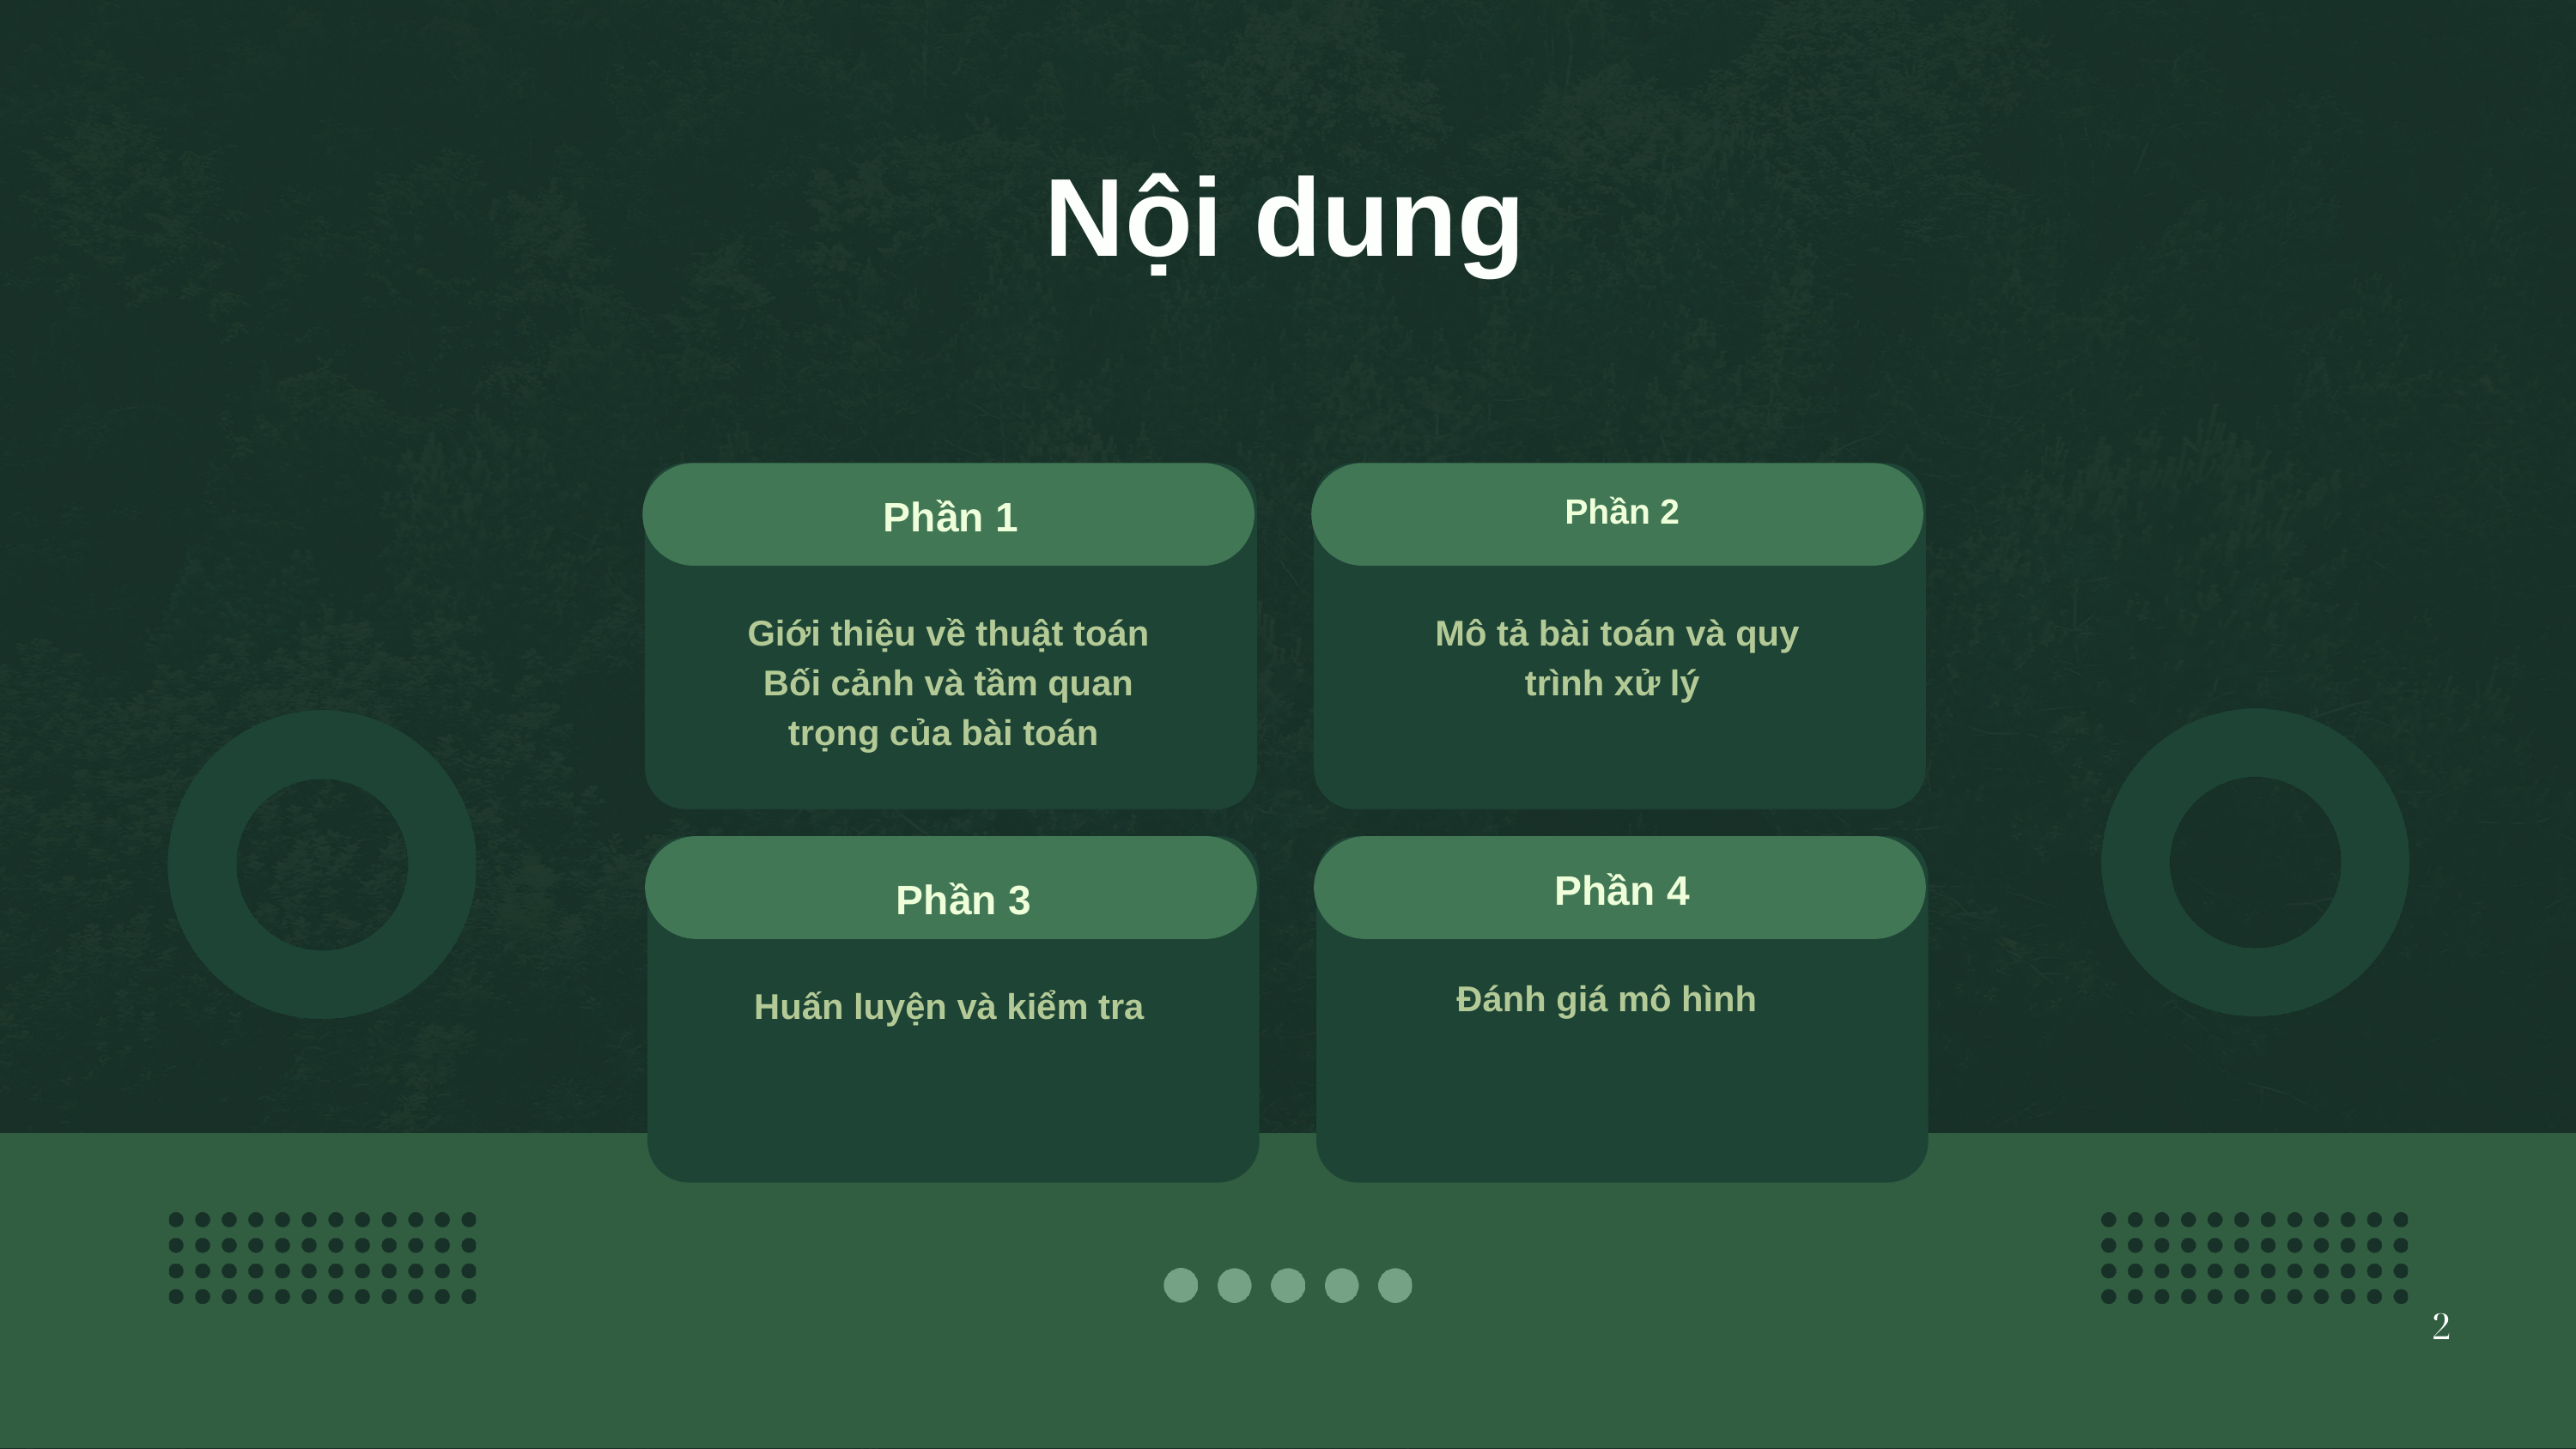

Nội dung

Phần 1
Phần 2

Giới thiệu về thuật toán
Bối cảnh và tầm quan trọng của bài toán
Mô tả bài toán và quy trình xử lý

Phần 4
Phần 3
Đánh giá mô hình
Huấn luyện và kiểm tra

2